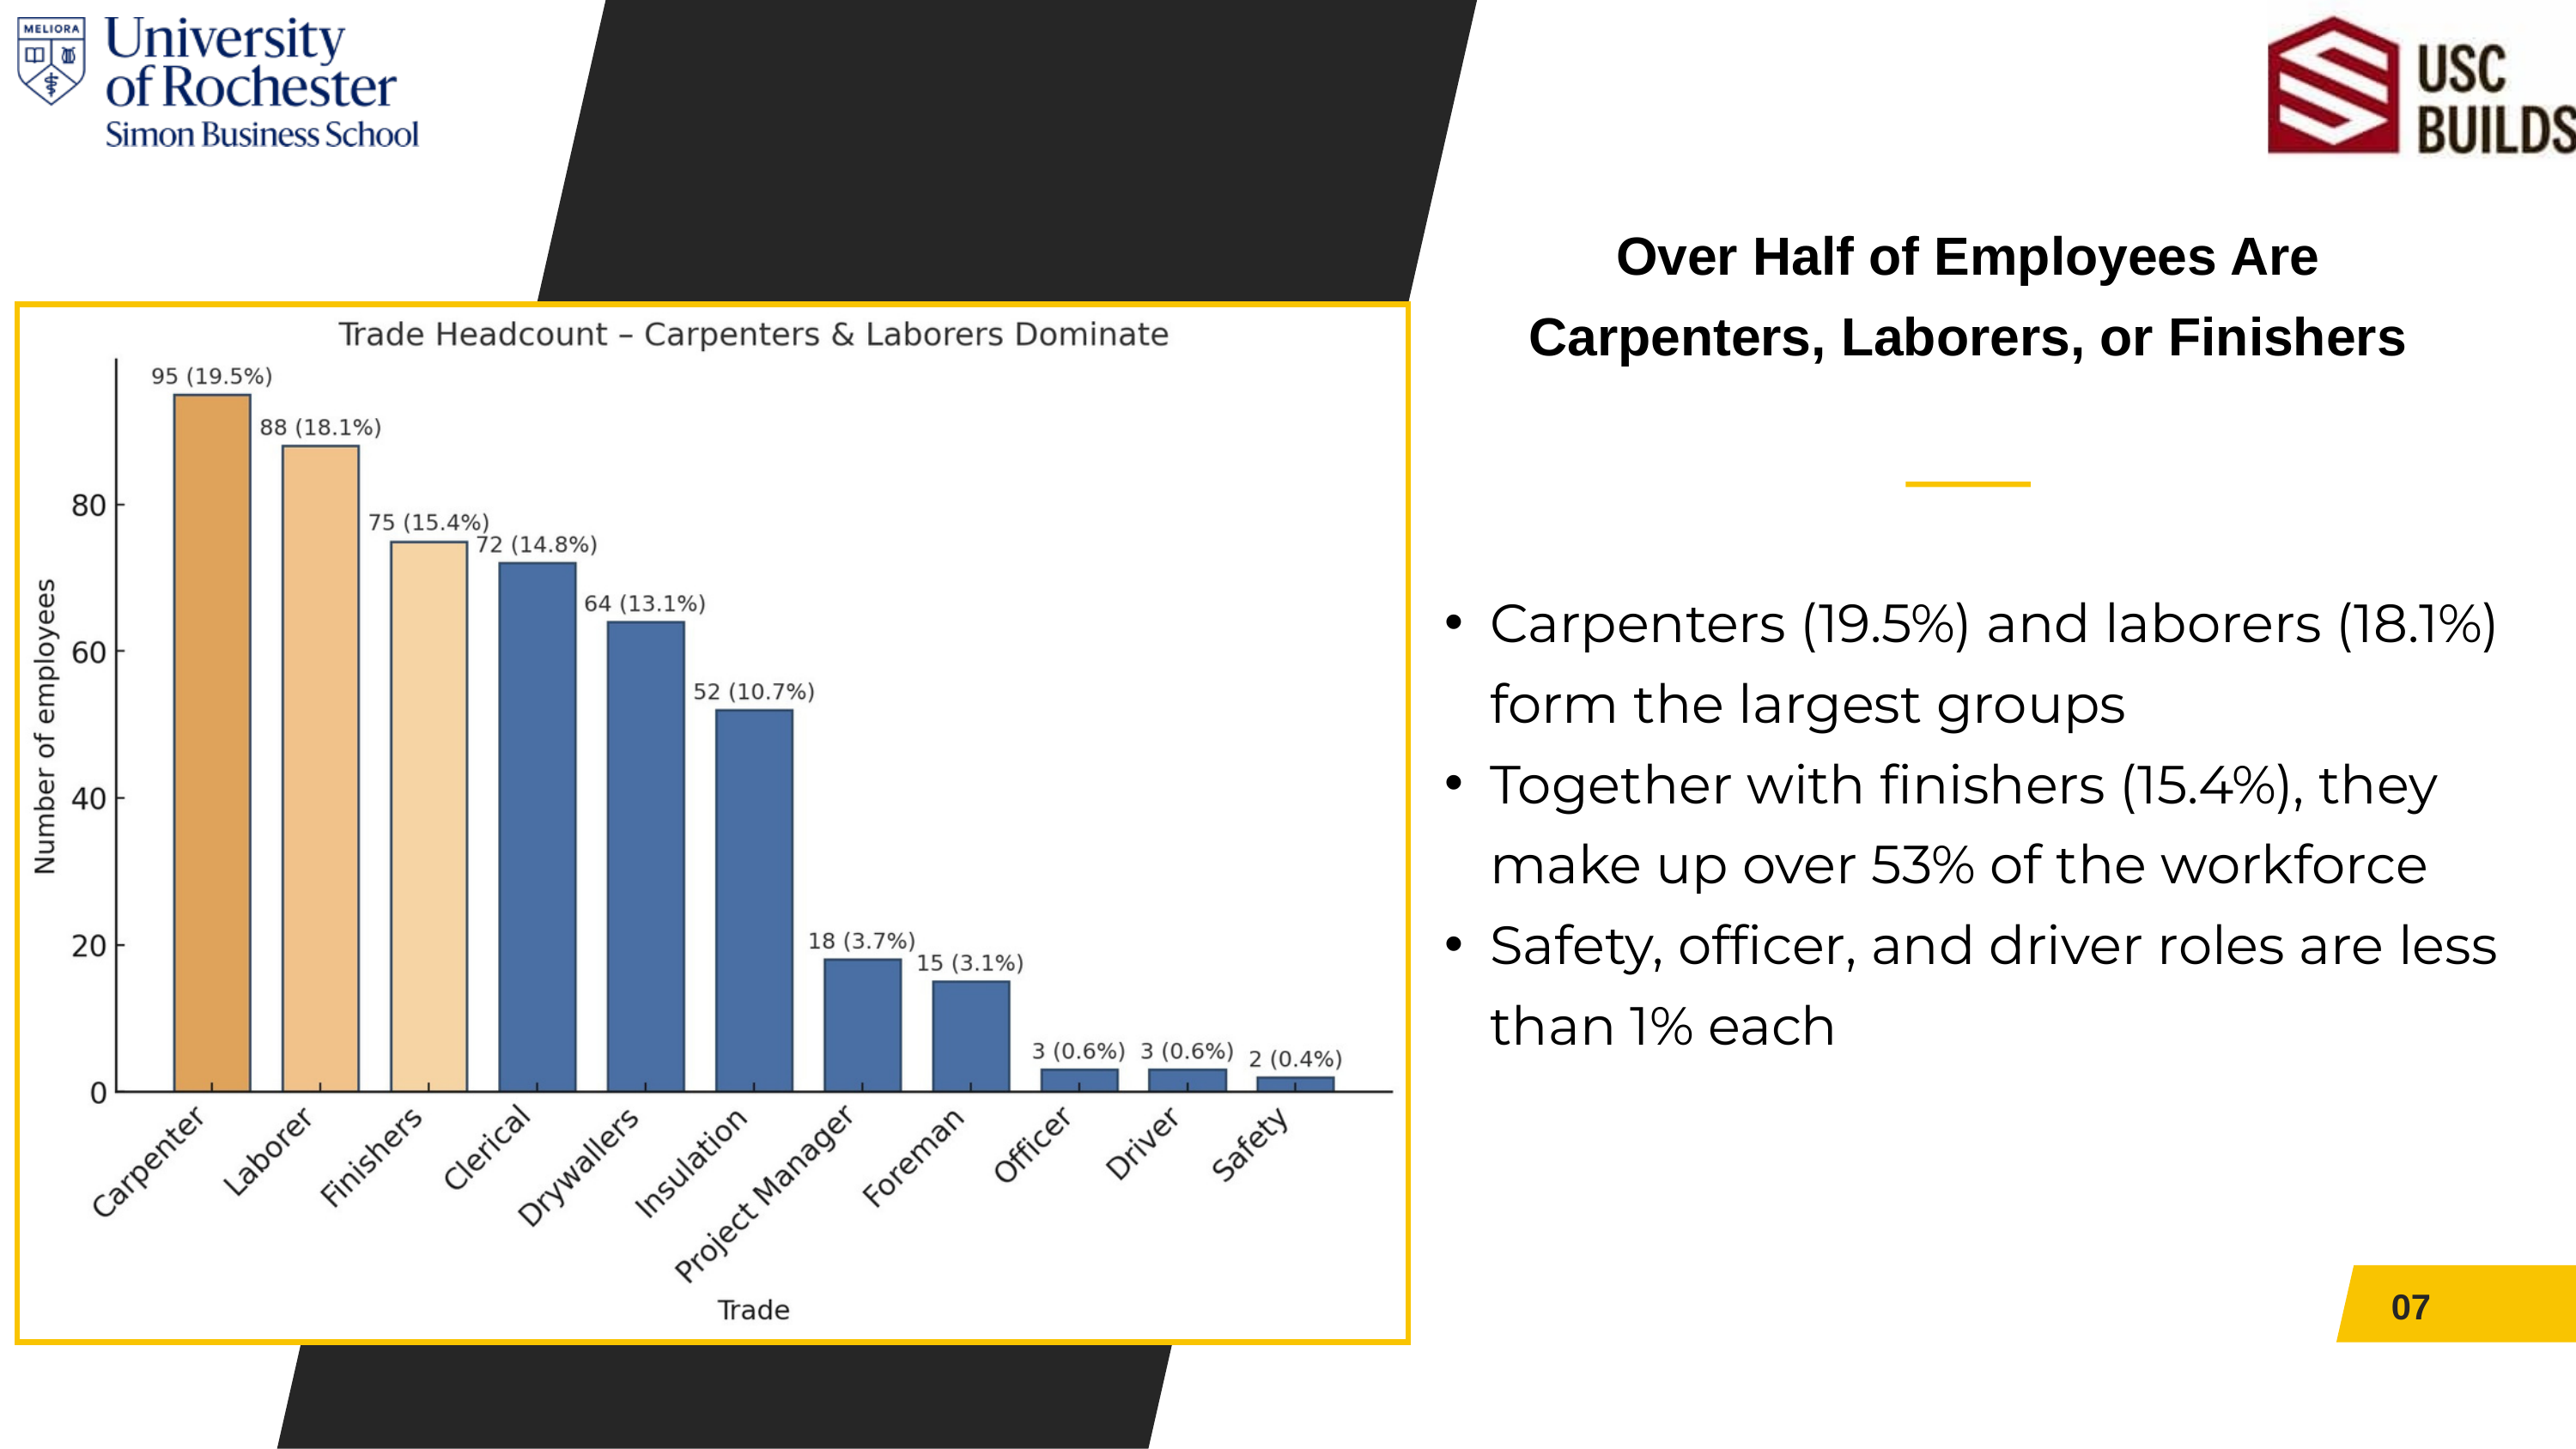

Over Half of Employees Are Carpenters, Laborers, or Finishers

Carpenters (19.5%) and laborers (18.1%) form the largest groups
Together with finishers (15.4%), they make up over 53% of the workforce
Safety, officer, and driver roles are less than 1% each

07